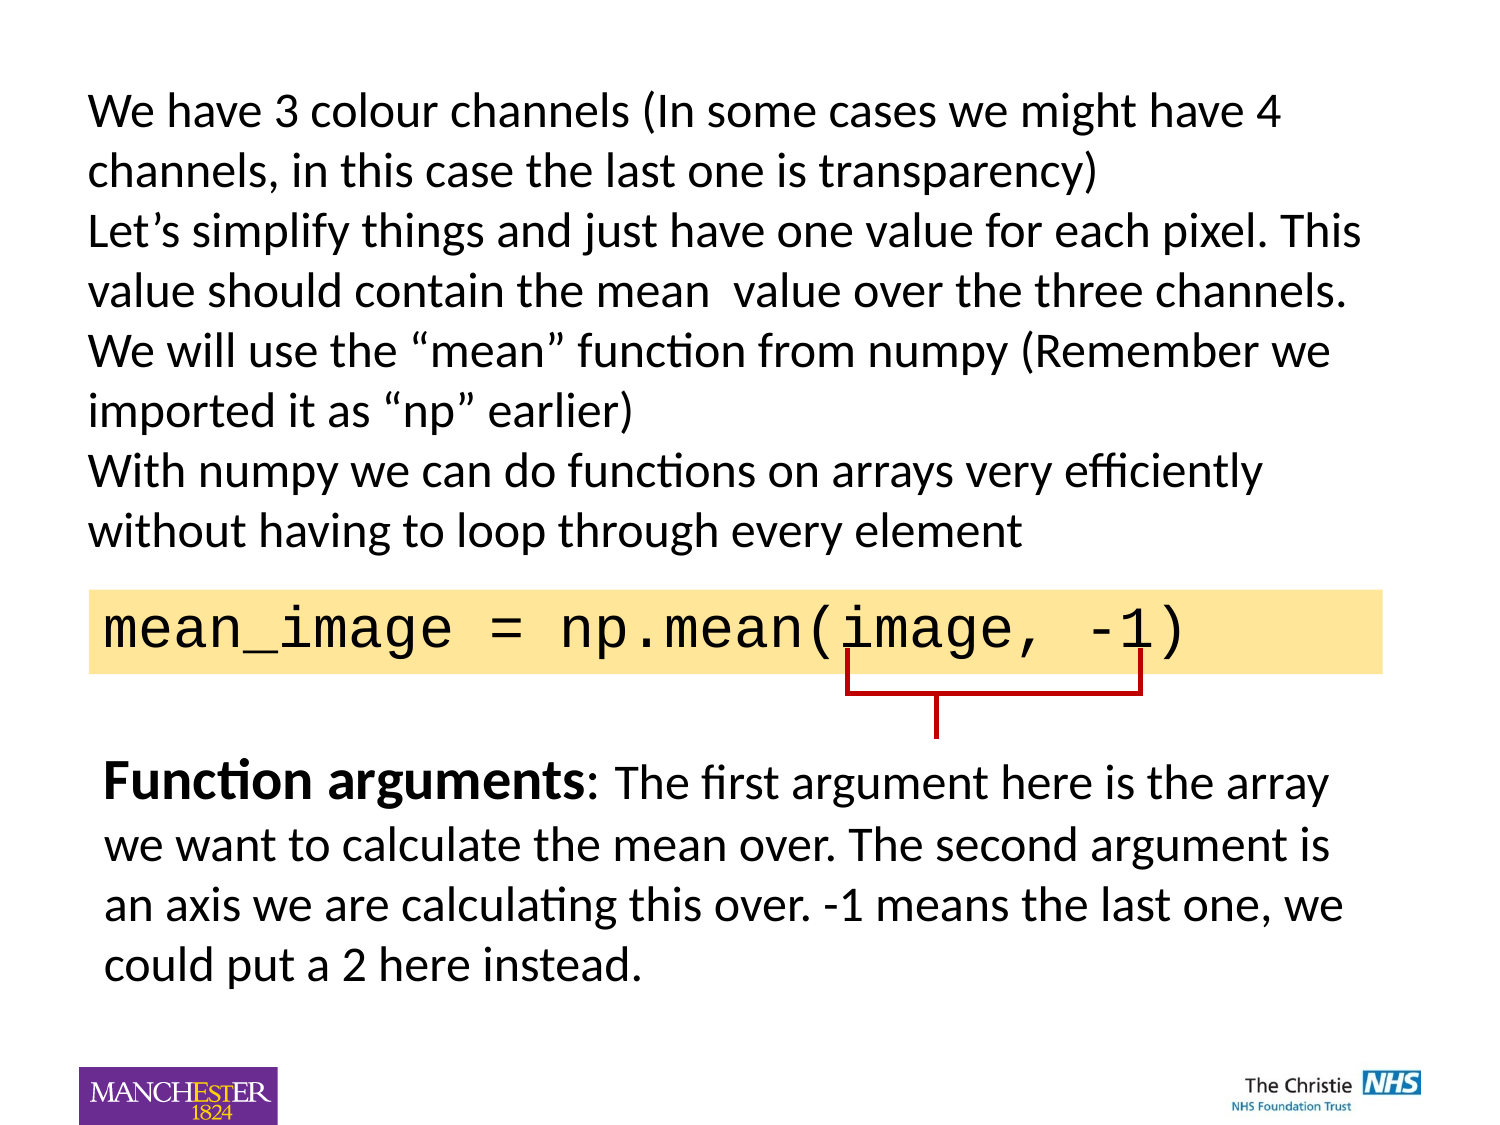

We have 3 colour channels (In some cases we might have 4 channels, in this case the last one is transparency)
Let’s simplify things and just have one value for each pixel. This value should contain the mean  value over the three channels.
We will use the “mean” function from numpy (Remember we imported it as “np” earlier)
With numpy we can do functions on arrays very efficiently without having to loop through every element

mean_image = np.mean(image, -1)
Function arguments: The first argument here is the array we want to calculate the mean over. The second argument is an axis we are calculating this over. -1 means the last one, we could put a 2 here instead.